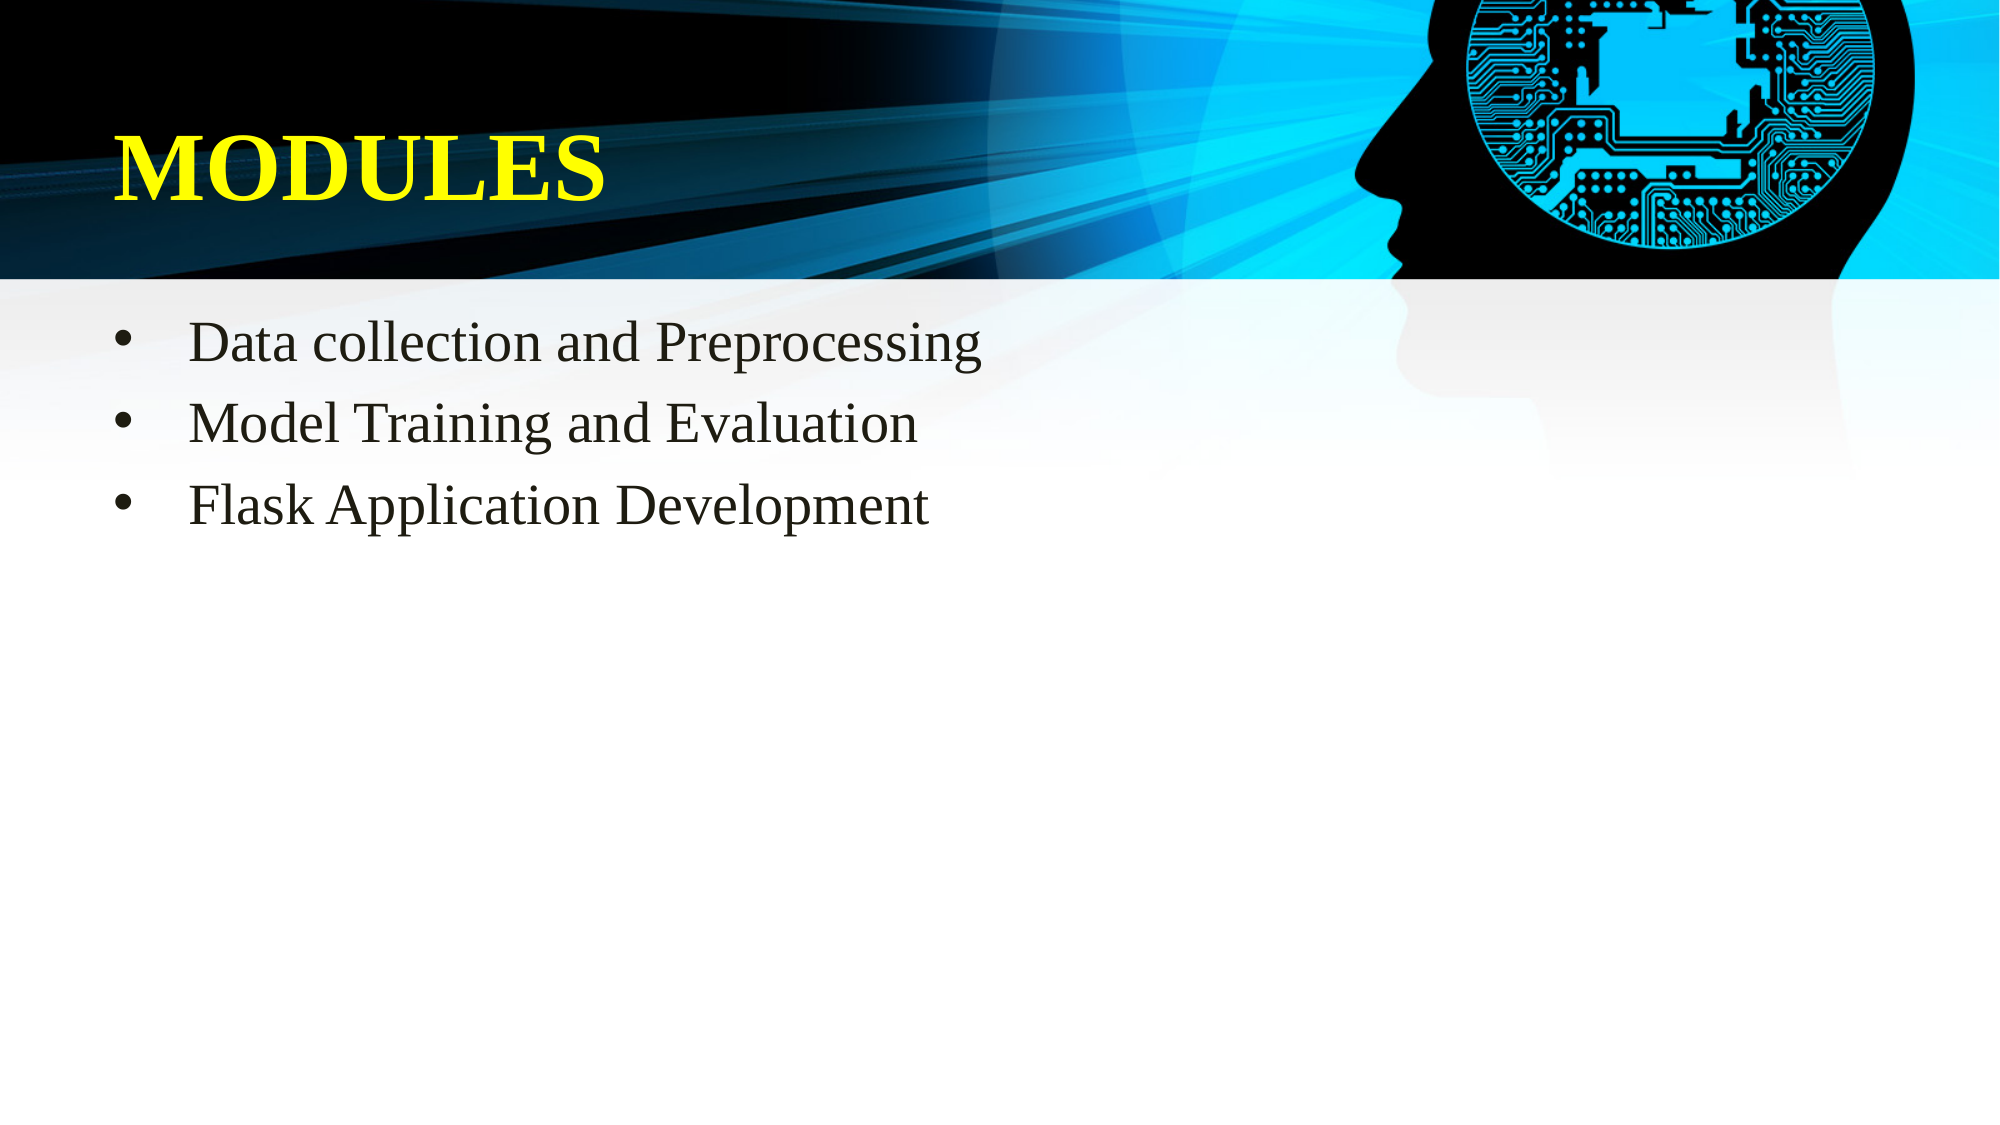

# MODULES
Data collection and Preprocessing
Model Training and Evaluation
Flask Application Development